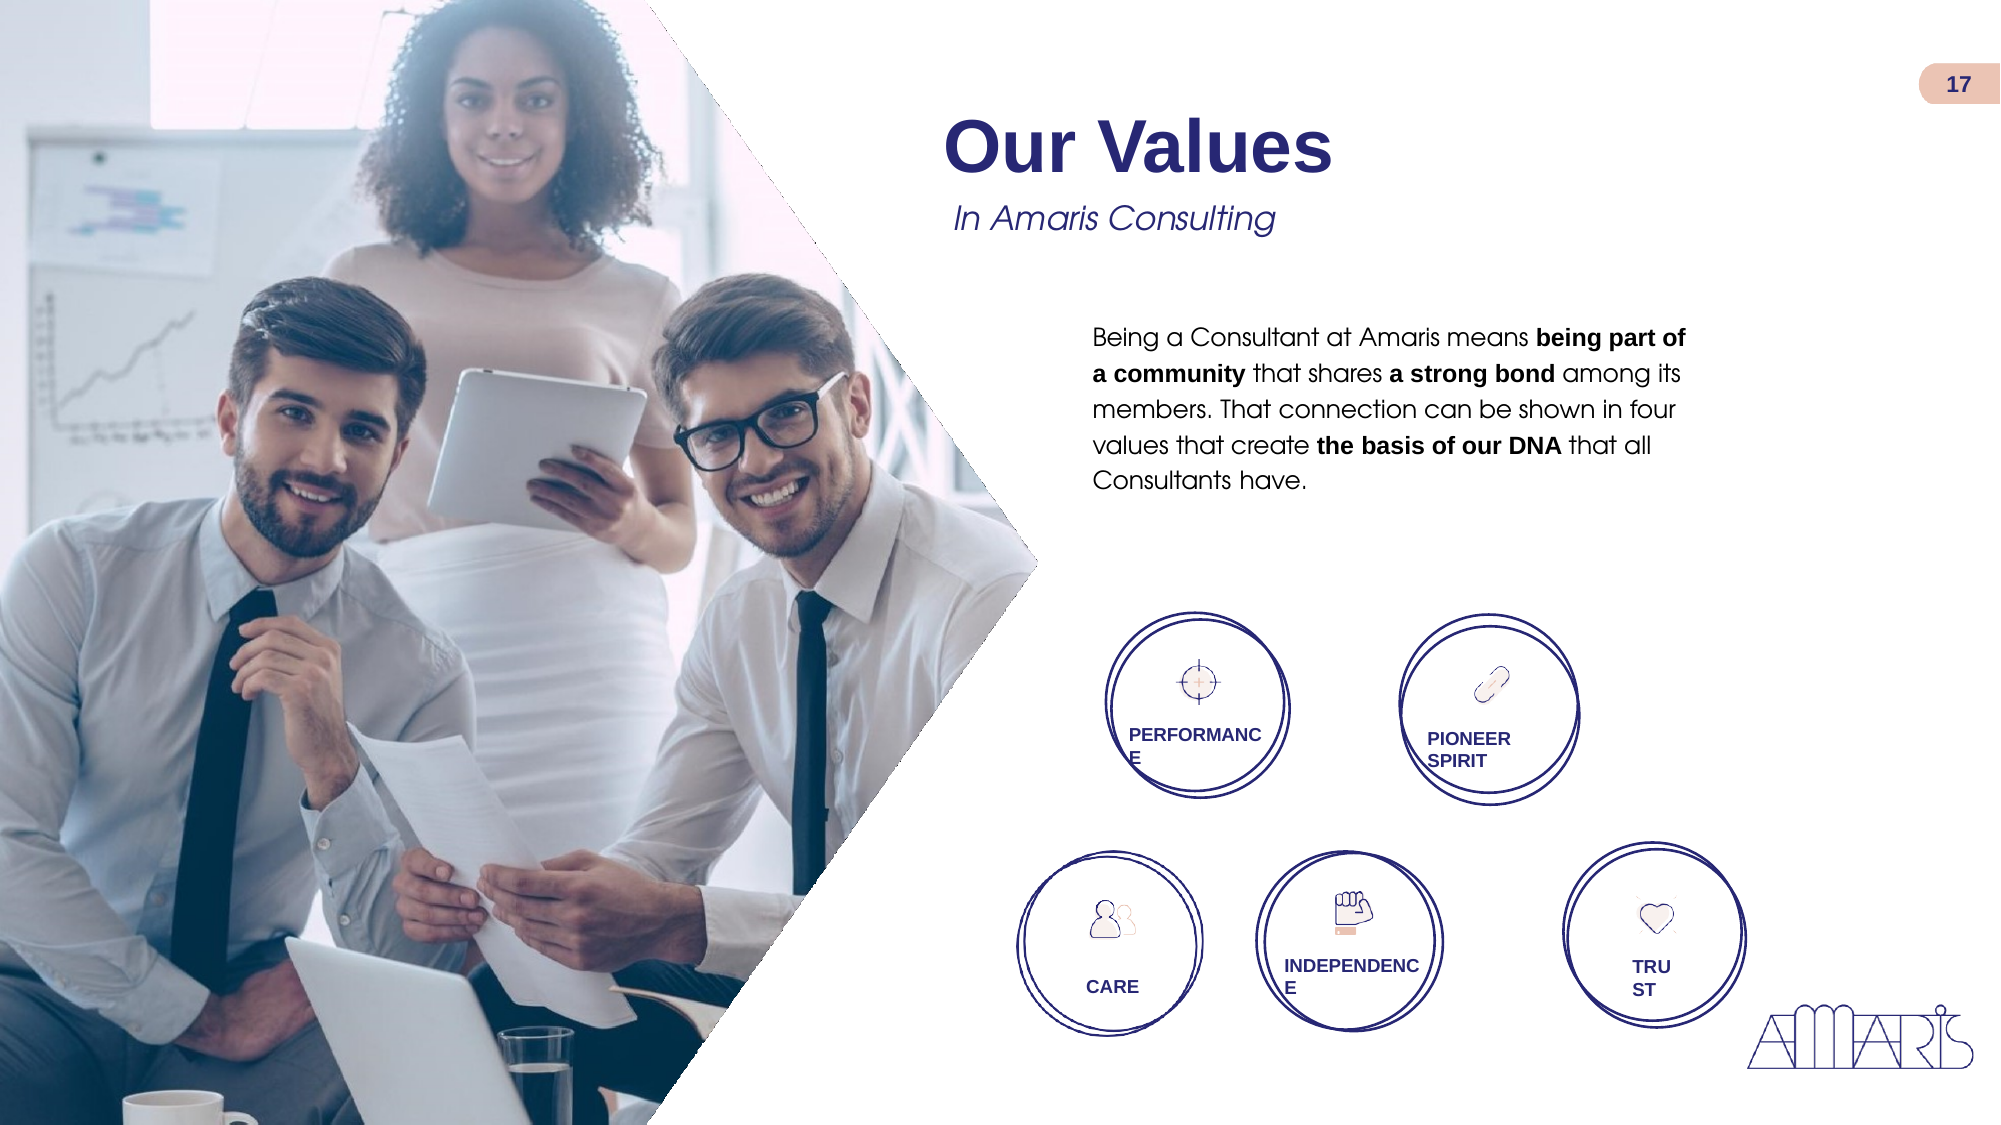

17
# Our Values
In Amaris Consulting
Being a Consultant at Amaris means being part of  a community that shares a strong bond among its  members. That connection can be shown in four  values that create the basis of our DNA that all  Consultants have.

PERFORMANCE
PIONEER SPIRIT

INDEPENDENCE
TRUST
CARE